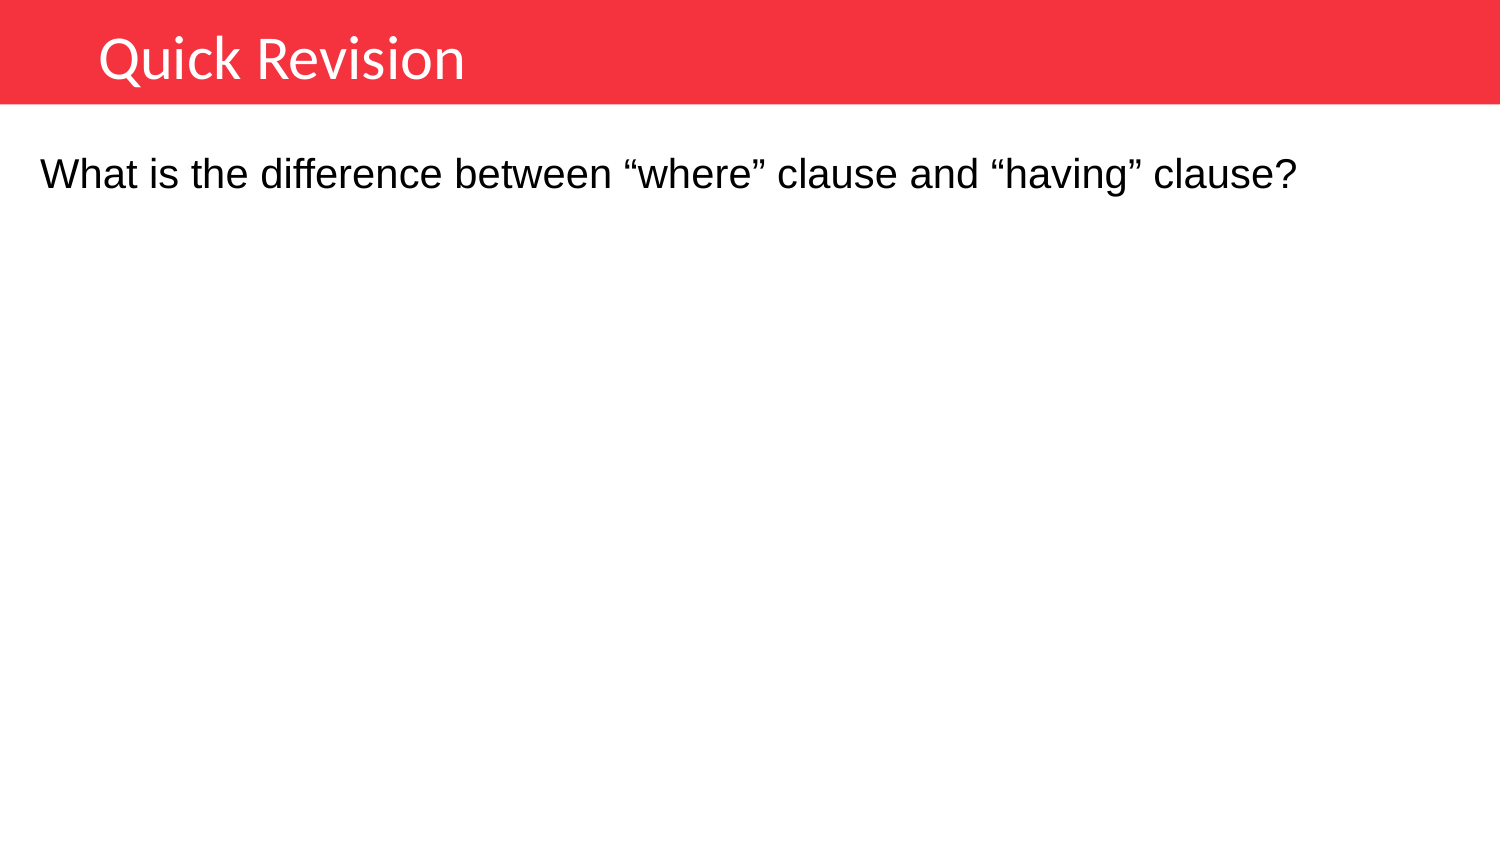

Quick Revision

What is the difference between “where” clause and “having” clause?